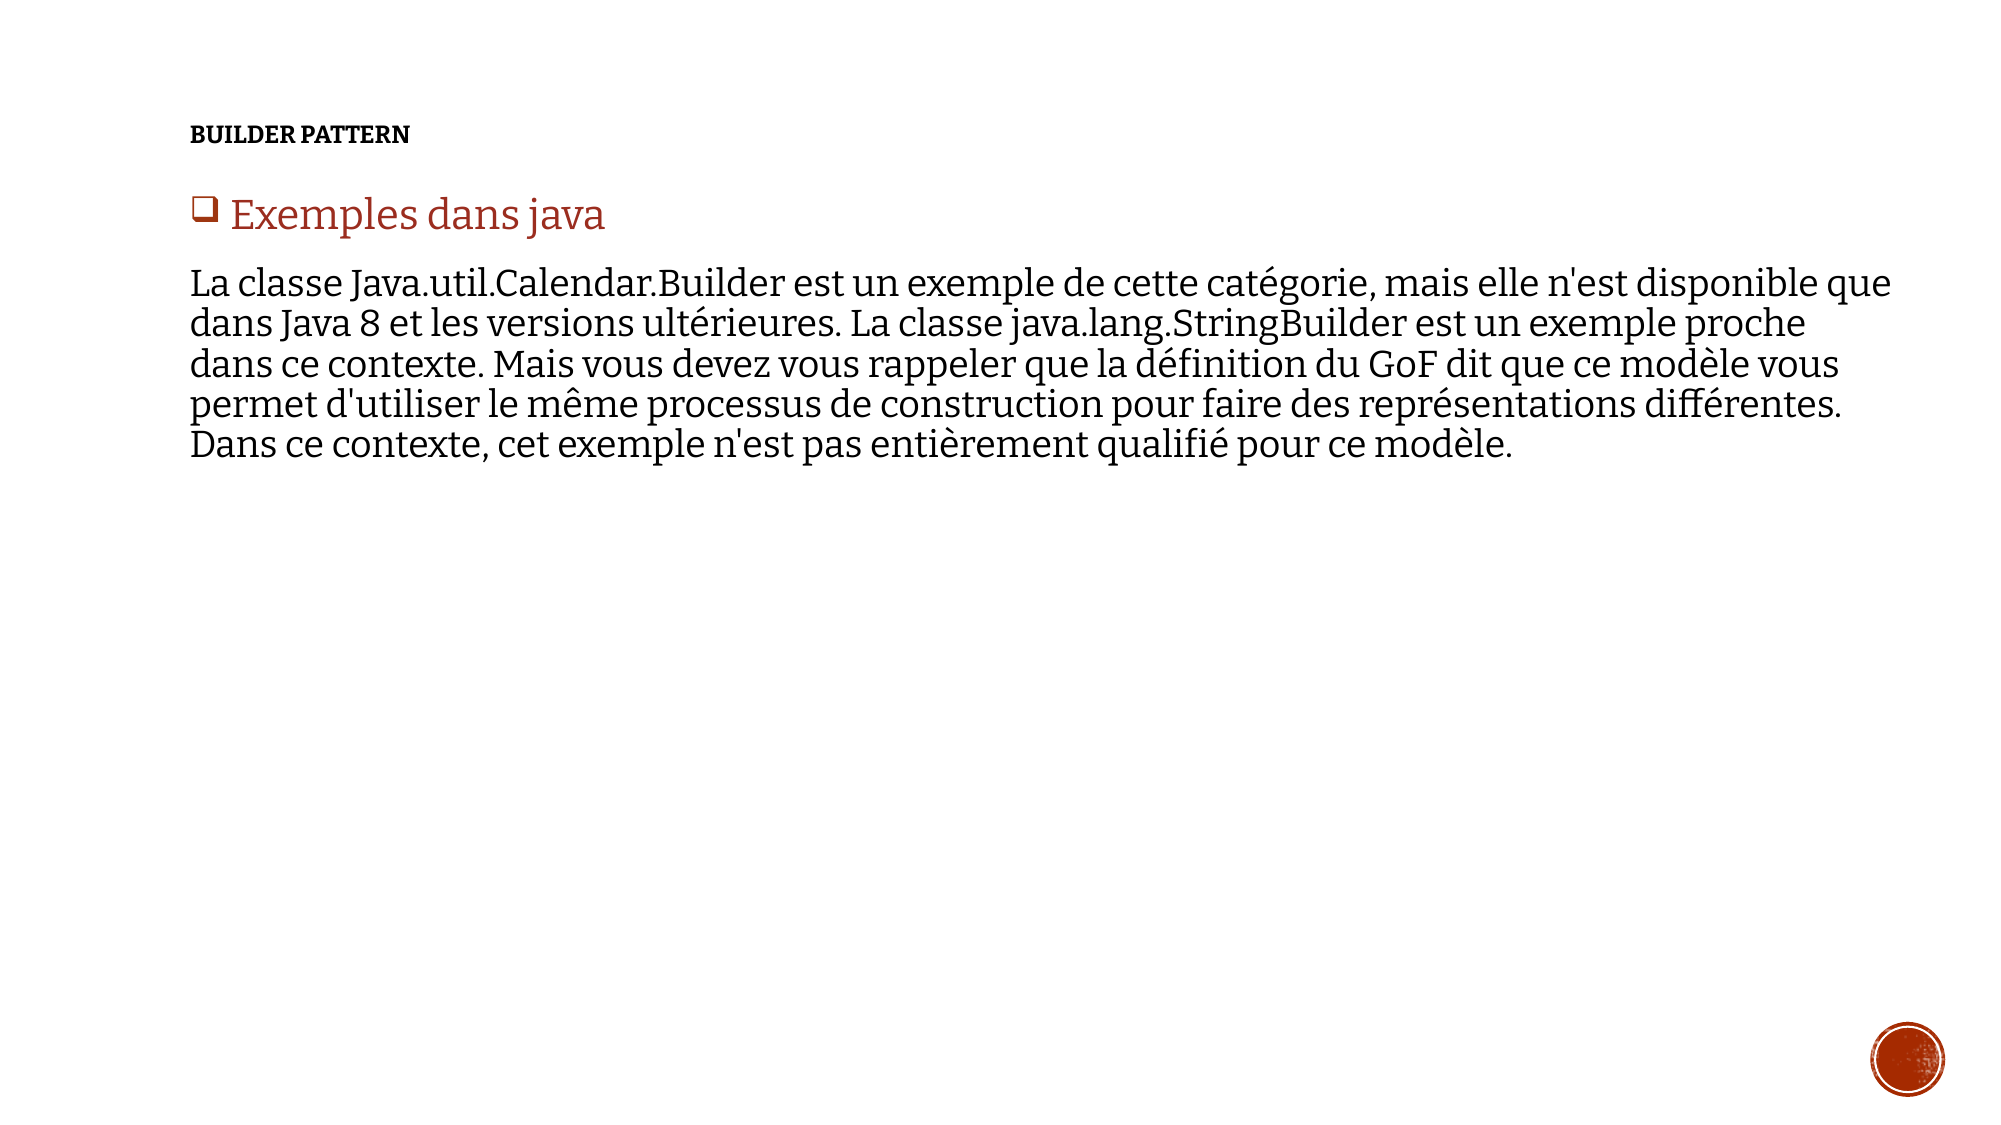

# Builder Pattern
 Exemples dans java
La classe Java.util.Calendar.Builder est un exemple de cette catégorie, mais elle n'est disponible que dans Java 8 et les versions ultérieures. La classe java.lang.StringBuilder est un exemple proche dans ce contexte. Mais vous devez vous rappeler que la définition du GoF dit que ce modèle vous permet d'utiliser le même processus de construction pour faire des représentations différentes. Dans ce contexte, cet exemple n'est pas entièrement qualifié pour ce modèle.